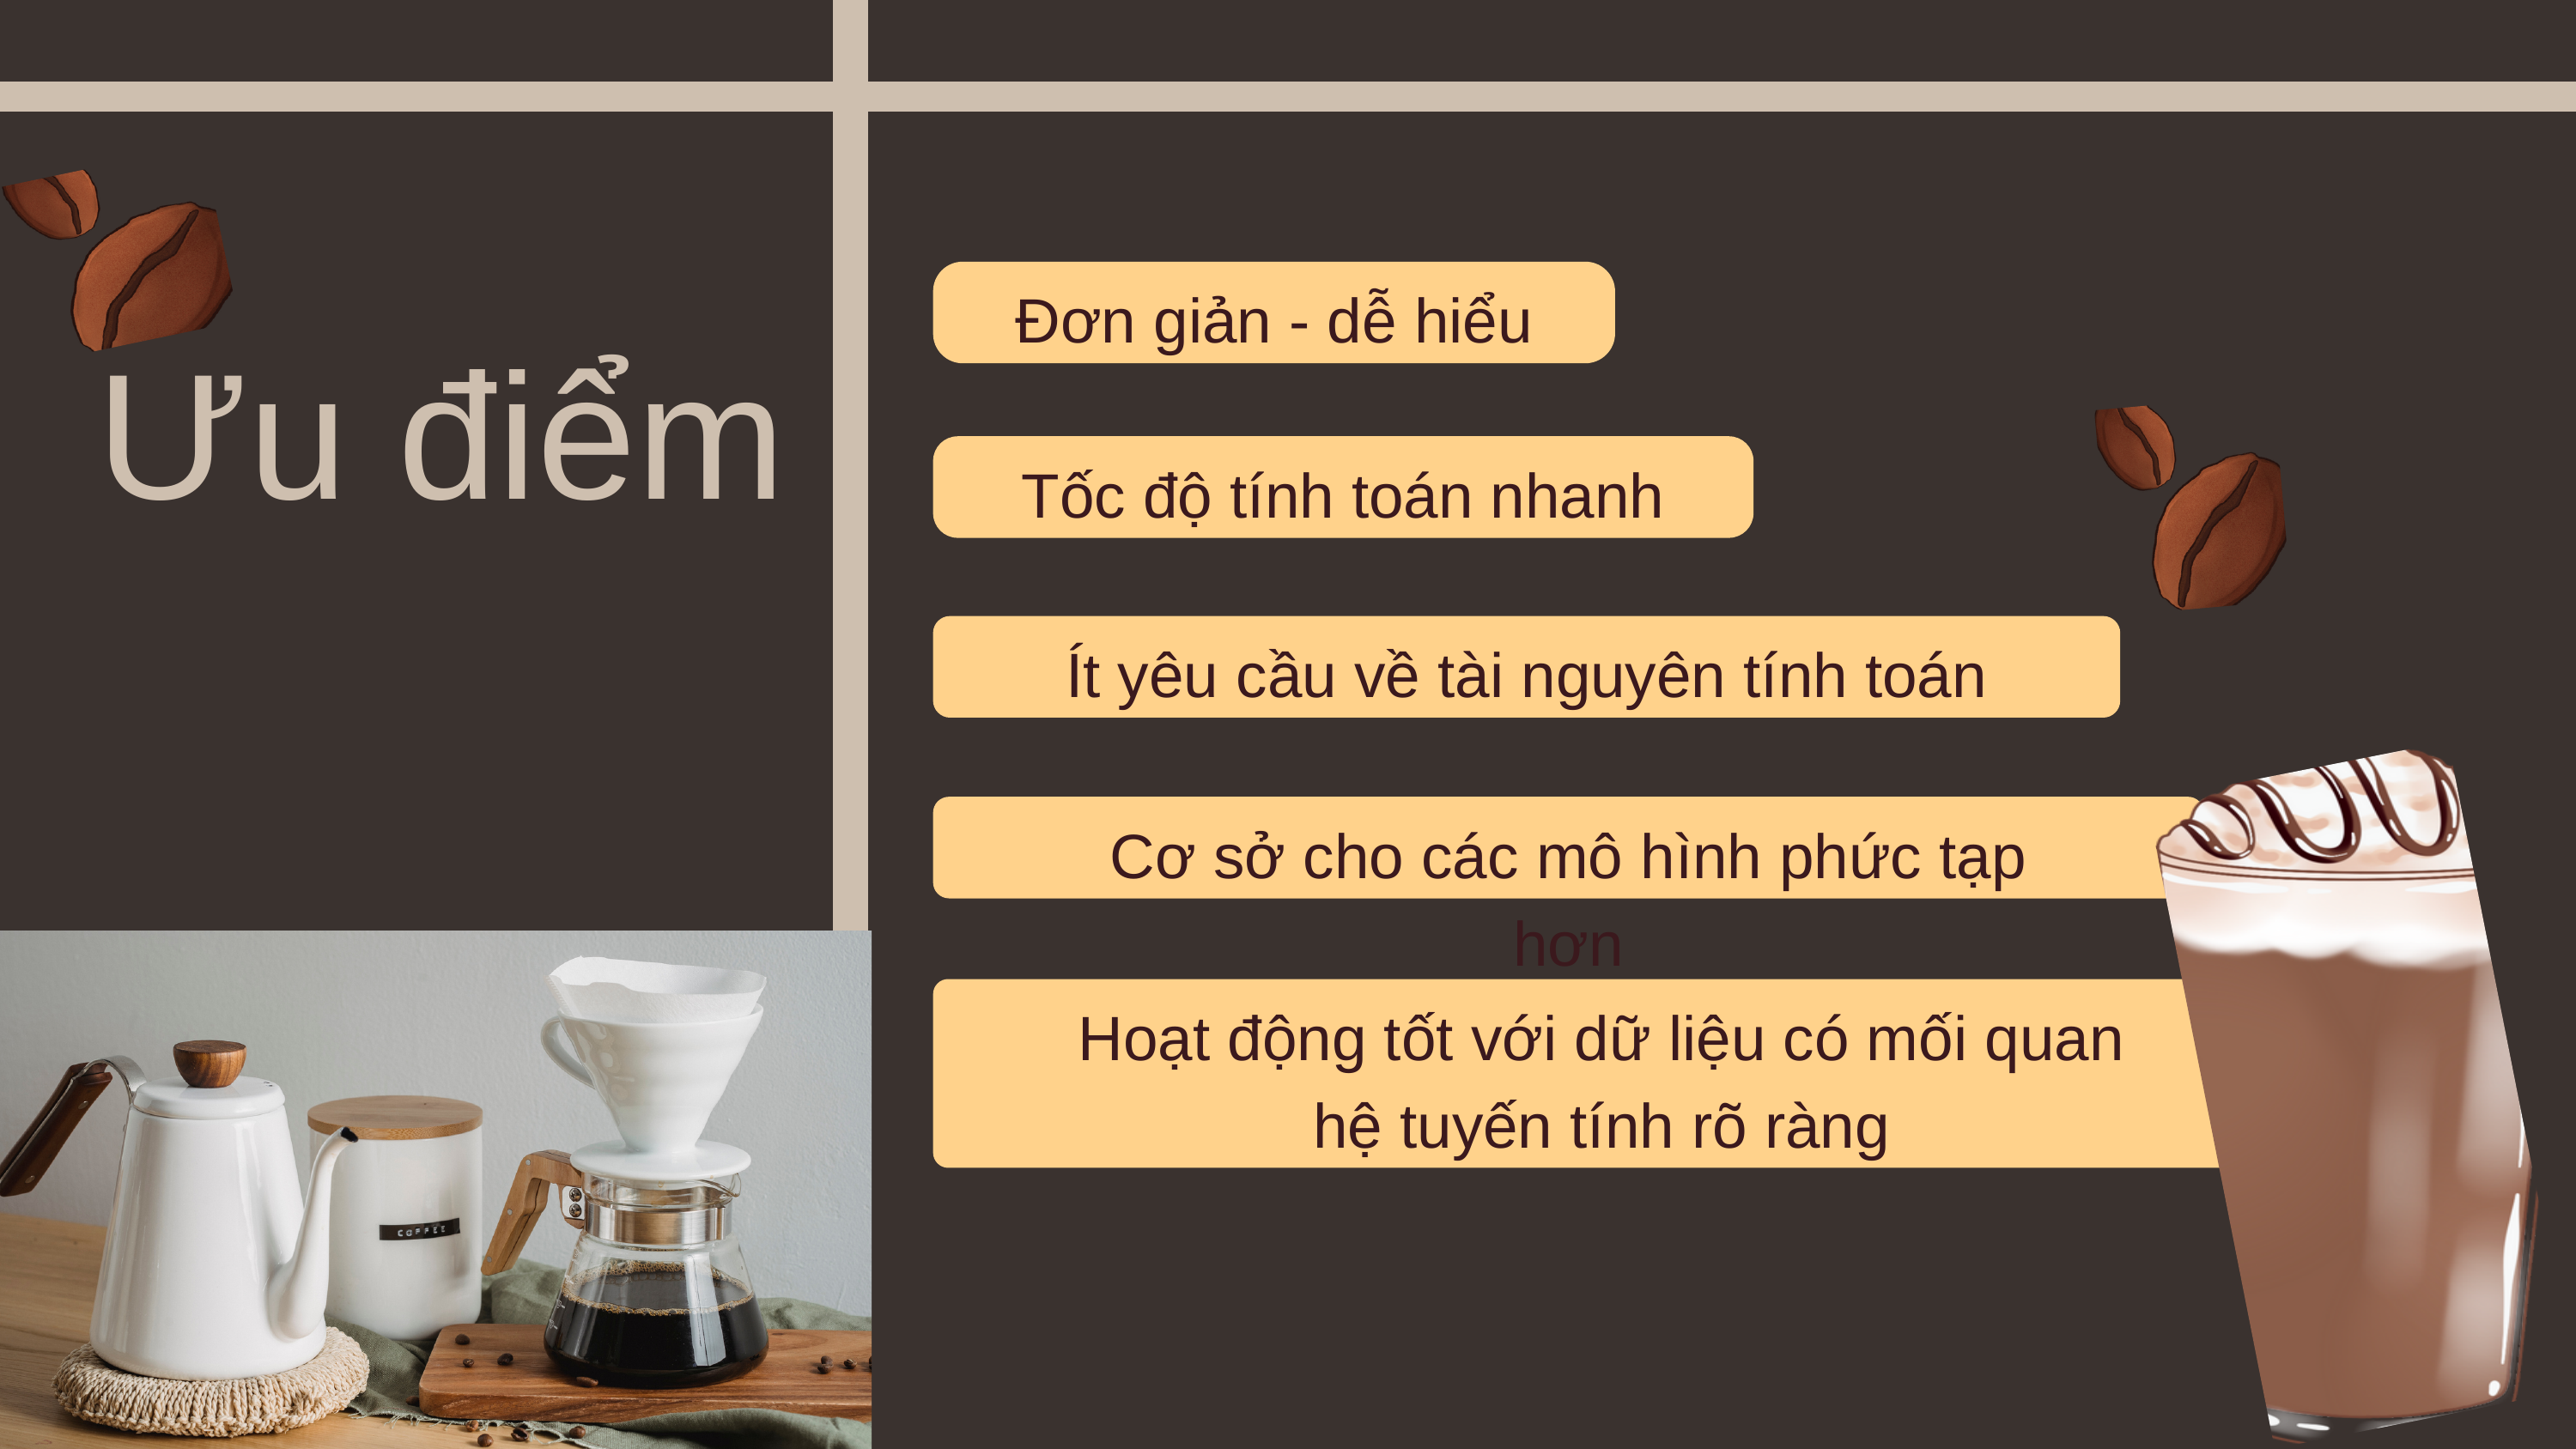

Đơn giản - dễ hiểu
Ưu điểm

Tốc độ tính toán nhanh

Ít yêu cầu về tài nguyên tính toán

Cơ sở cho các mô hình phức tạp hơn

Hoạt động tốt với dữ liệu có mối quan hệ tuyến tính rõ ràng